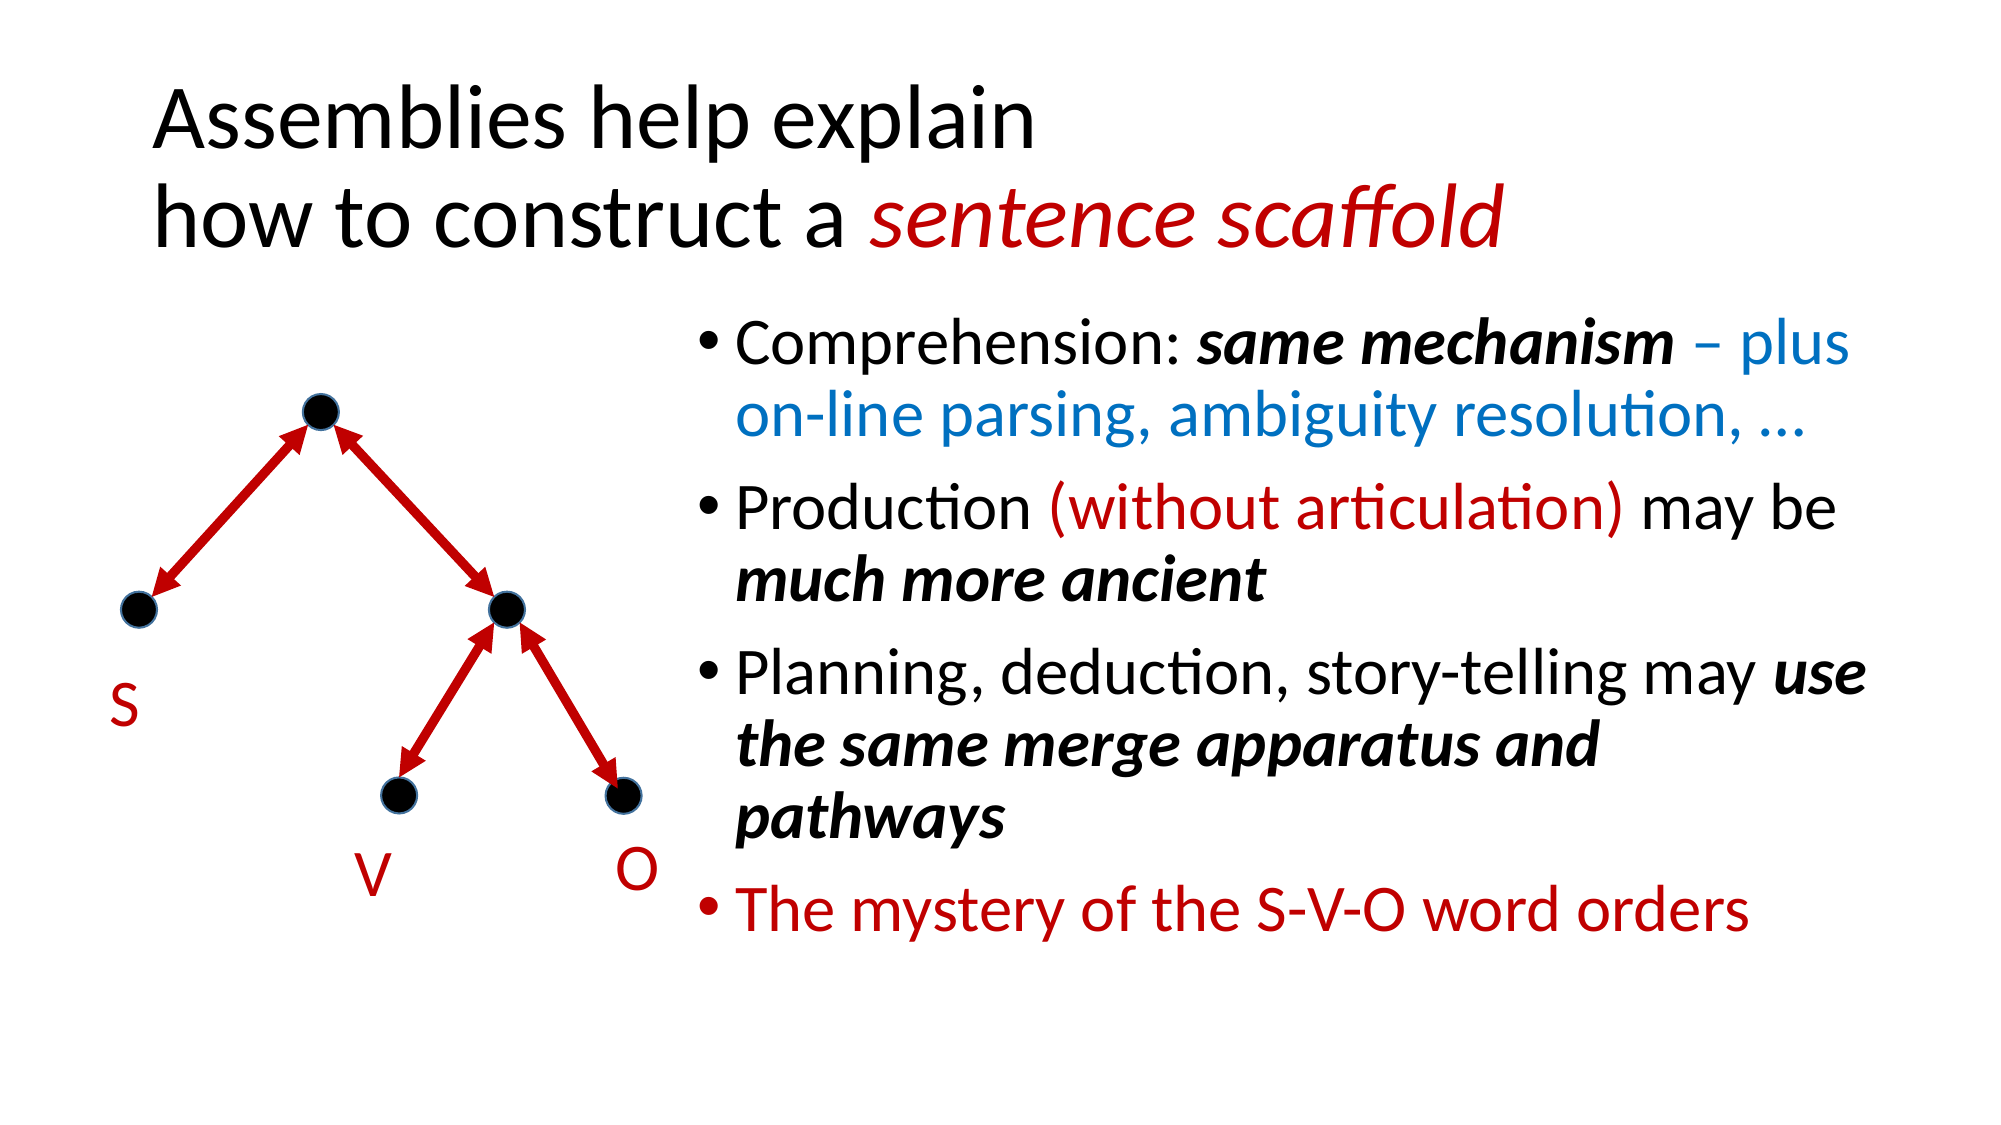

# Assemblies help explain how to construct a sentence scaffold
Comprehension: same mechanism – plus on-line parsing, ambiguity resolution, …
Production (without articulation) may be much more ancient
Planning, deduction, story-telling may use the same merge apparatus and pathways
The mystery of the S-V-O word orders

S

O
V